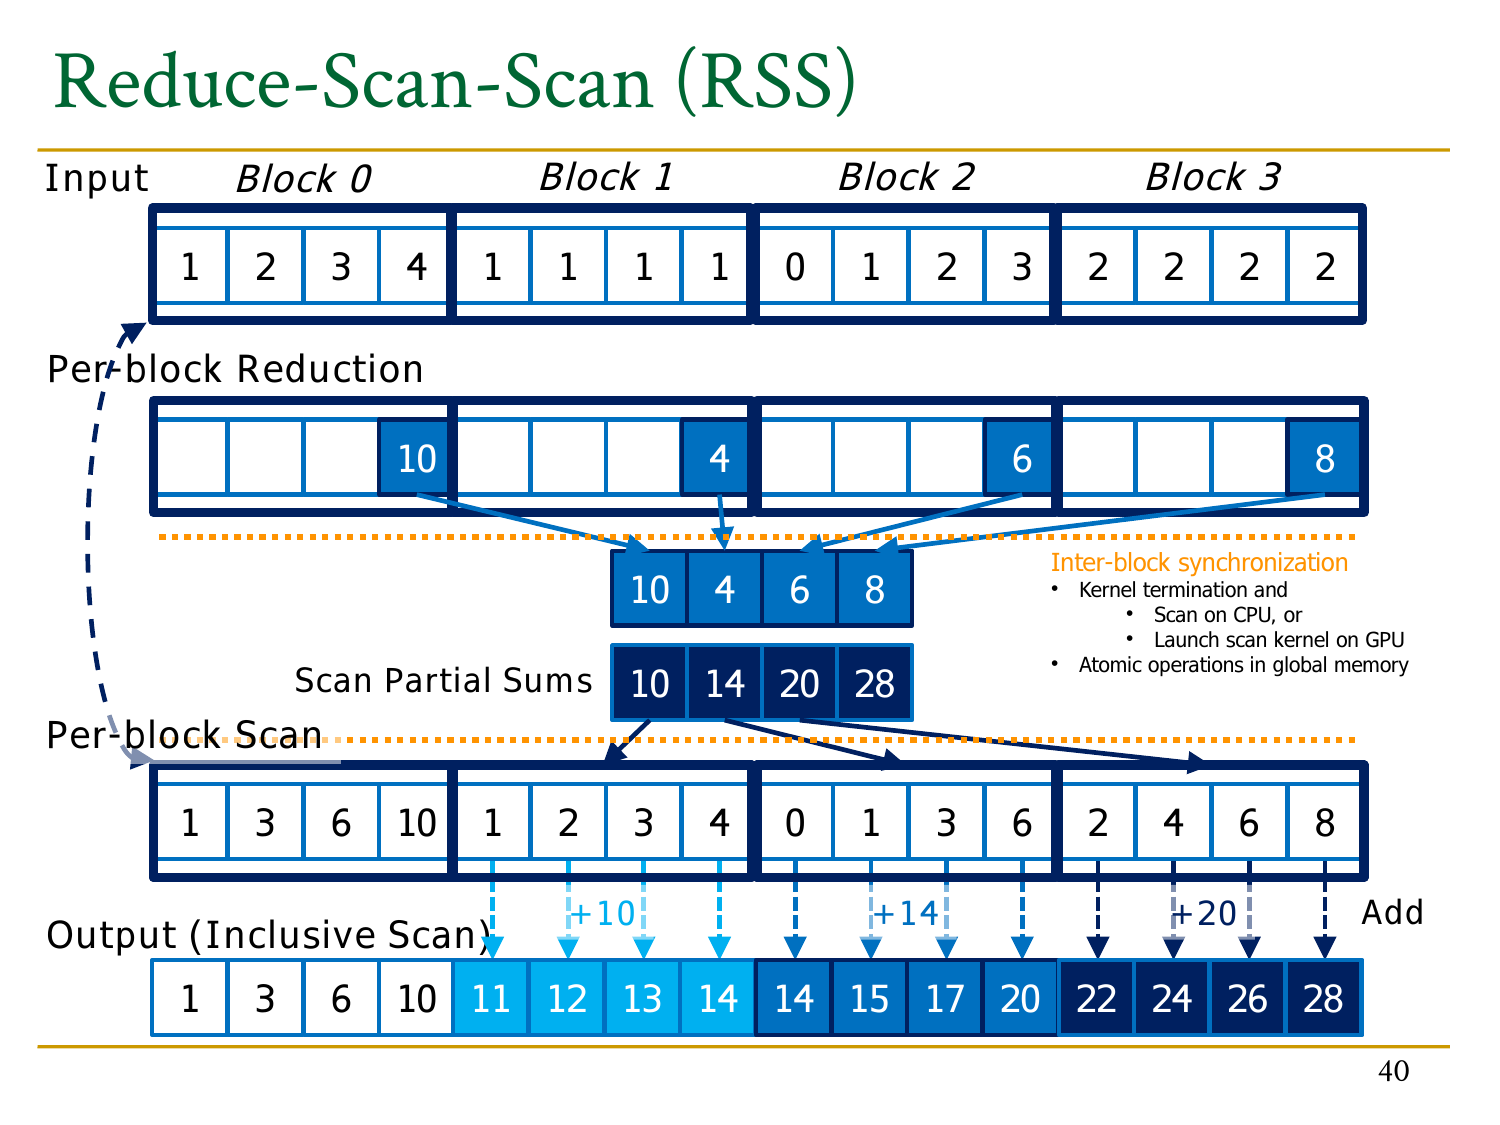

# Reduce-Scan-Scan (RSS)
Block 1
Block 2
Block 3
Input
Block 0

1
2
3
4
1
1
1
1
0
1
2
3
2
2
2
2

Per-block Reduction

10
10

4
4

6
6

8
8
10
4
6
8
Inter-block synchronization
Kernel termination and
Scan on CPU, or
Launch scan kernel on GPU
Atomic operations in global memory
10
14
20
28
Scan Partial Sums
Per-block Scan

1
2
3
4
1
1
1
1
0
1
2
3
2
2
2
2

1
3
6
10
1
2
3
4
0
1
3
6
2
4
6
8
Add
+10
+14
+20
Output (Inclusive Scan)
1
3
6
10
11
12
13
14
11
12
13
14
14
15
17
20
14
15
17
20
22
24
26
28
22
24
26
28
40